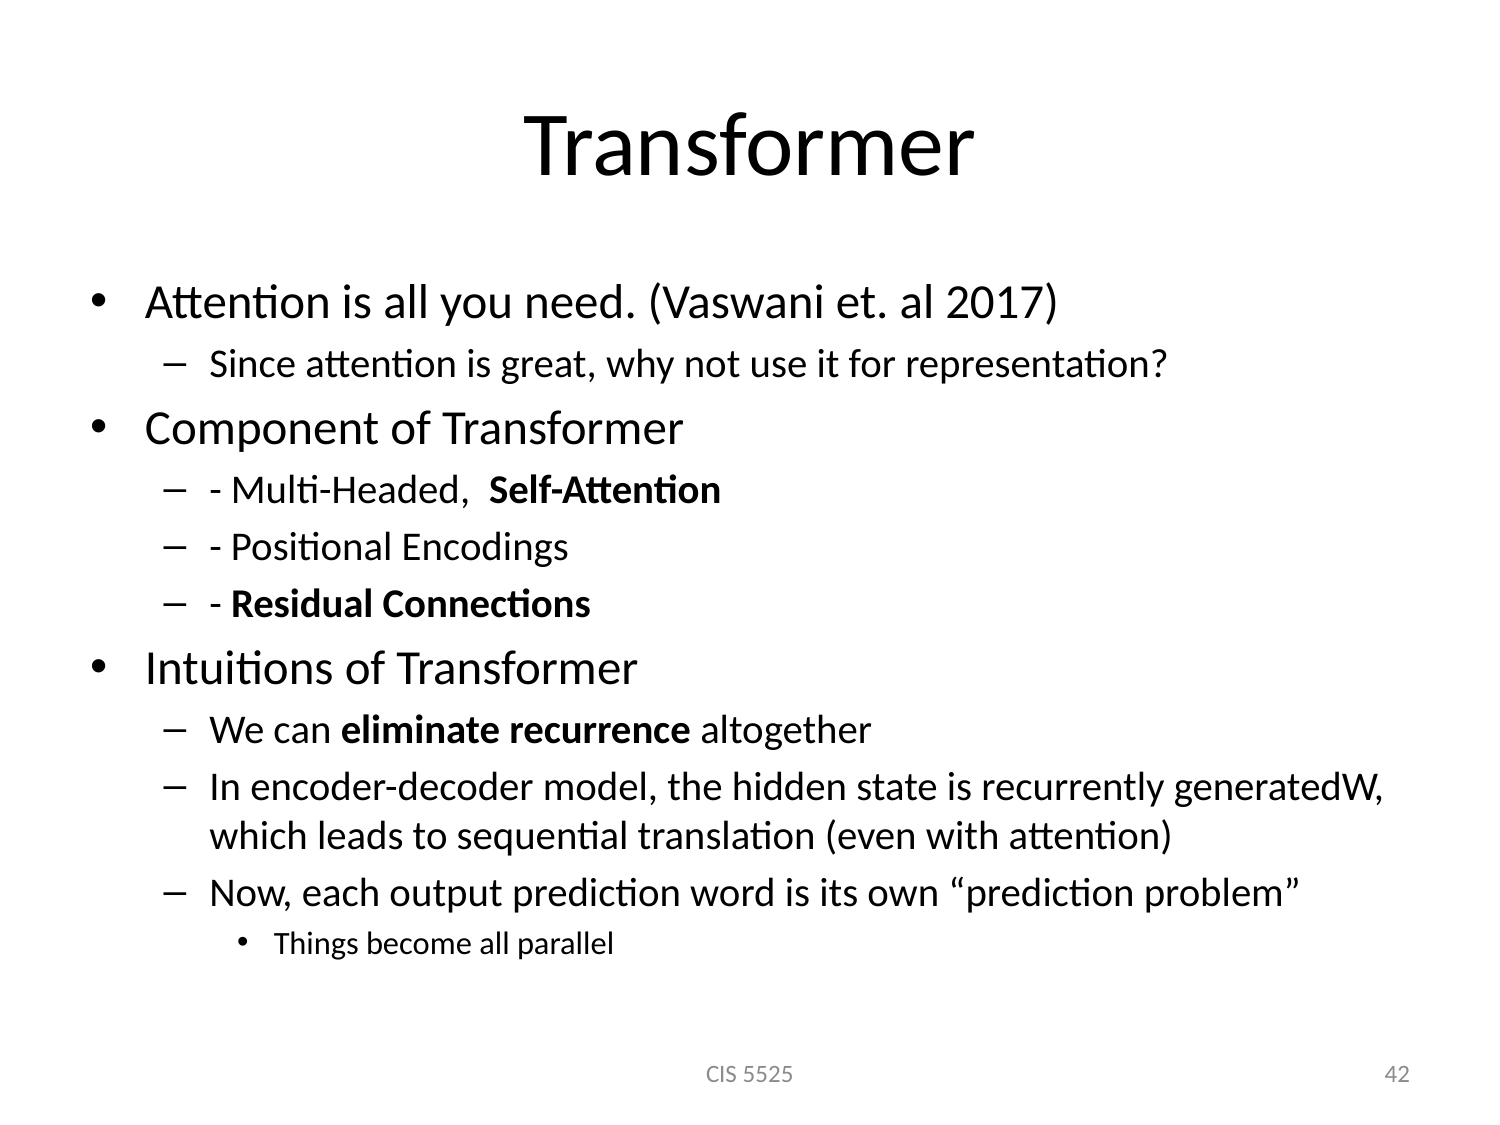

# Transformer
Attention is all you need. (Vaswani et. al 2017)
Since attention is great, why not use it for representation?
Component of Transformer
- Multi-Headed,  Self-Attention
- Positional Encodings
- Residual Connections
Intuitions of Transformer
We can eliminate recurrence altogether
In encoder-decoder model, the hidden state is recurrently generatedW, which leads to sequential translation (even with attention)
Now, each output prediction word is its own “prediction problem”
Things become all parallel
CIS 5525
42